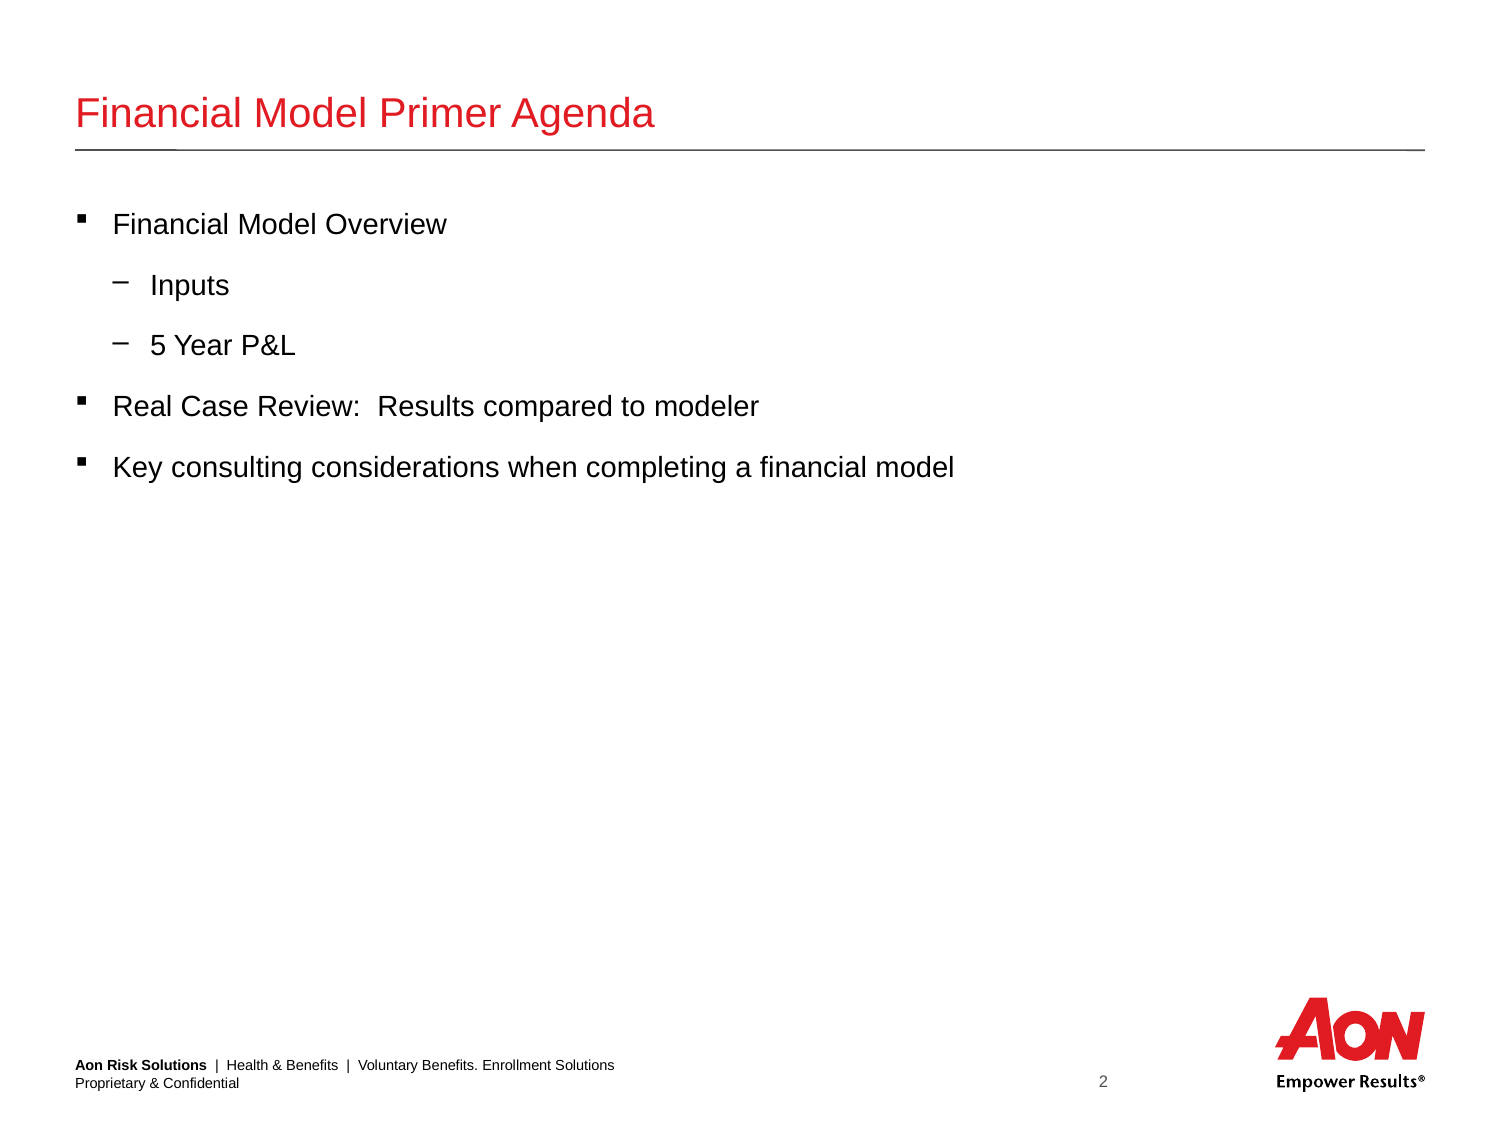

# Financial Model Primer Agenda
Financial Model Overview
Inputs
5 Year P&L
Real Case Review:  Results compared to modeler
Key consulting considerations when completing a financial model